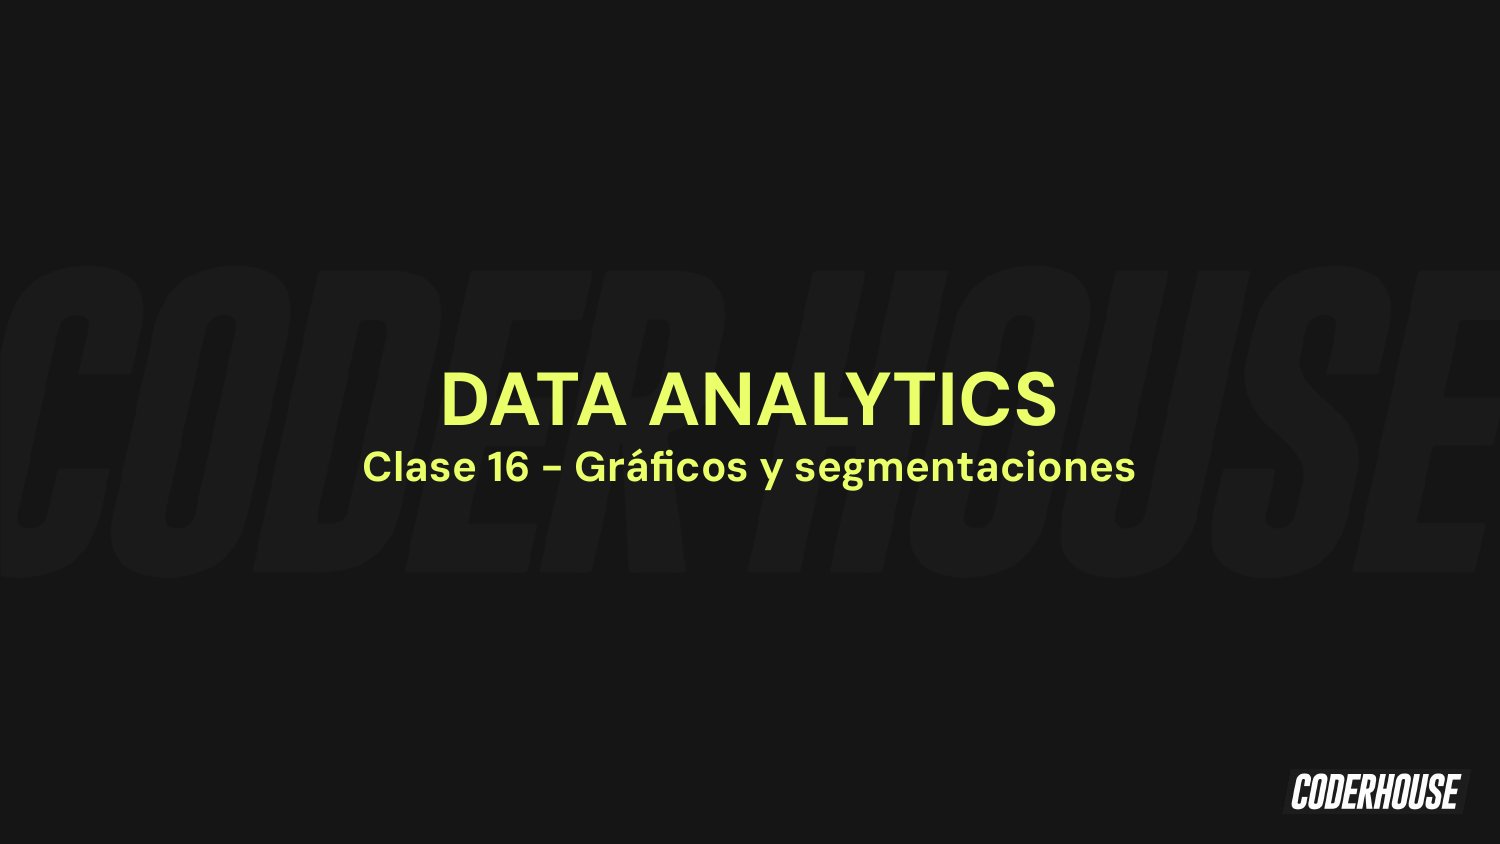

DATA ANALYTICS
Clase 16 - Gráficos y segmentaciones